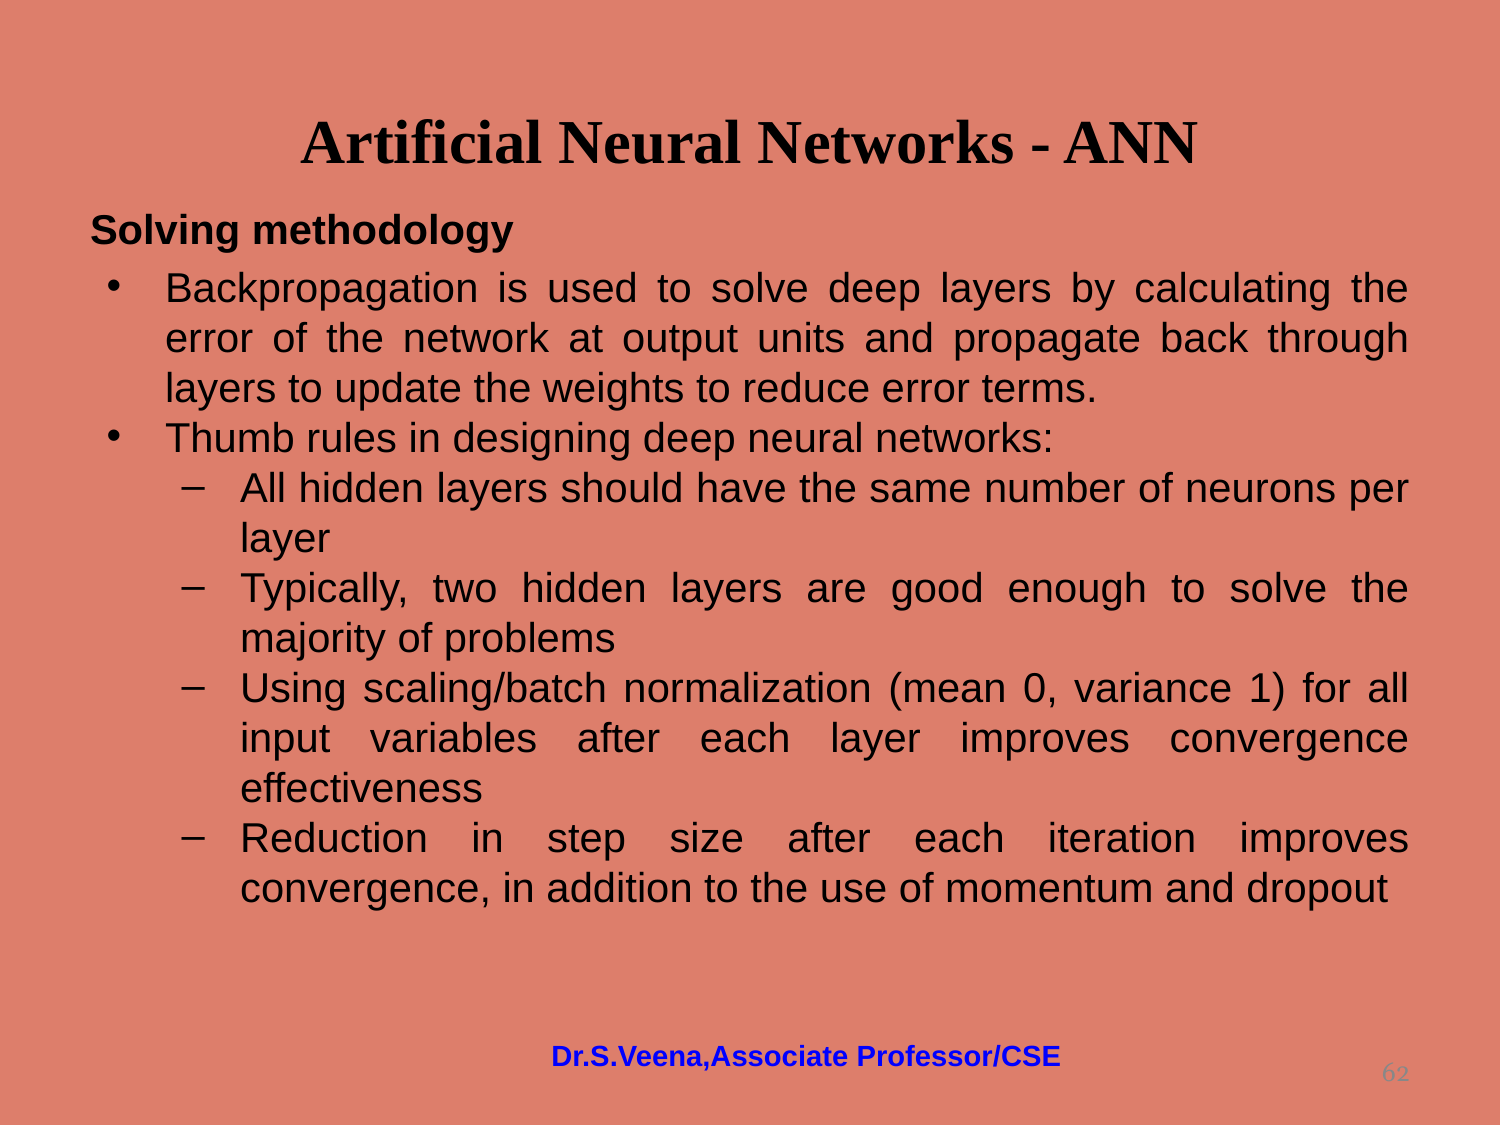

# Artificial Neural Networks - ANN
Solving methodology
Backpropagation is used to solve deep layers by calculating the error of the network at output units and propagate back through layers to update the weights to reduce error terms.
Thumb rules in designing deep neural networks:
All hidden layers should have the same number of neurons per layer
Typically, two hidden layers are good enough to solve the majority of problems
Using scaling/batch normalization (mean 0, variance 1) for all input variables after each layer improves convergence effectiveness
Reduction in step size after each iteration improves convergence, in addition to the use of momentum and dropout

Dr.S.Veena,Associate Professor/CSE

62